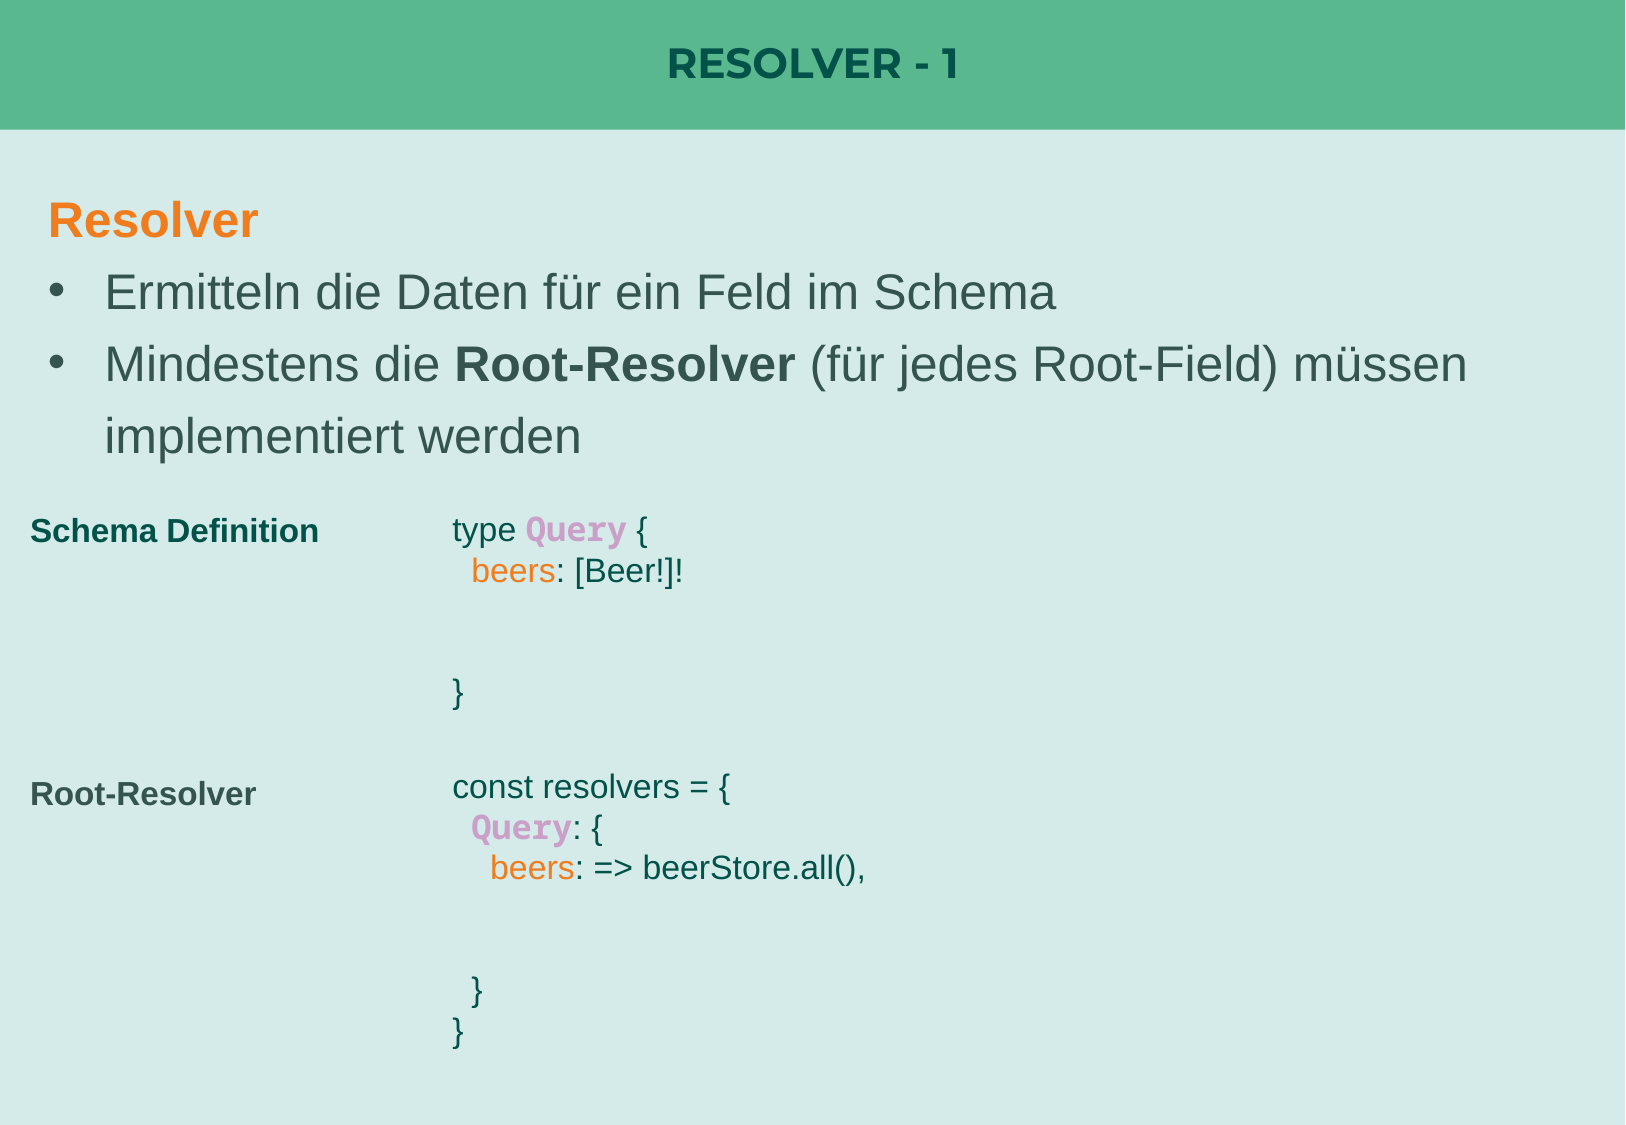

# Resolver - 1
Resolver
Ermitteln die Daten für ein Feld im Schema
Mindestens die Root-Resolver (für jedes Root-Field) müssen implementiert werden
Schema Definition
type Query {
  beers: [Beer!]!

}

Root-Resolver
const resolvers = {
  Query: {
    beers: => beerStore.all(),

  }
}